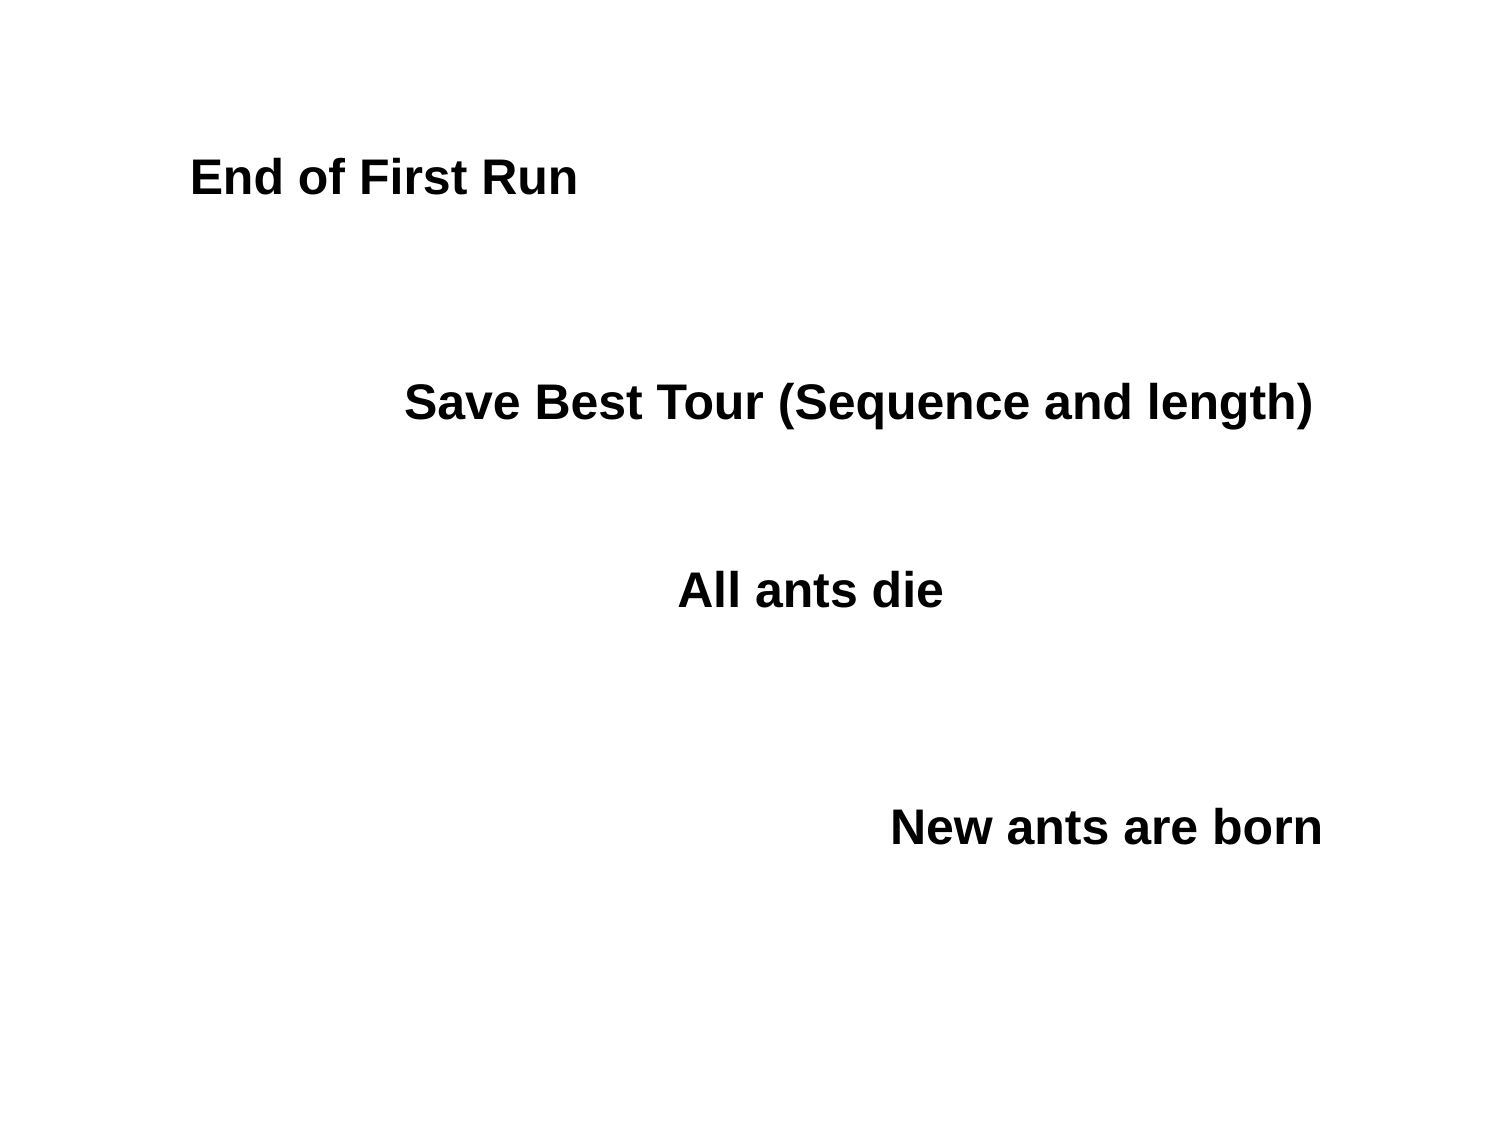

End of First Run
Save Best Tour (Sequence and length)
All ants die
New ants are born
37